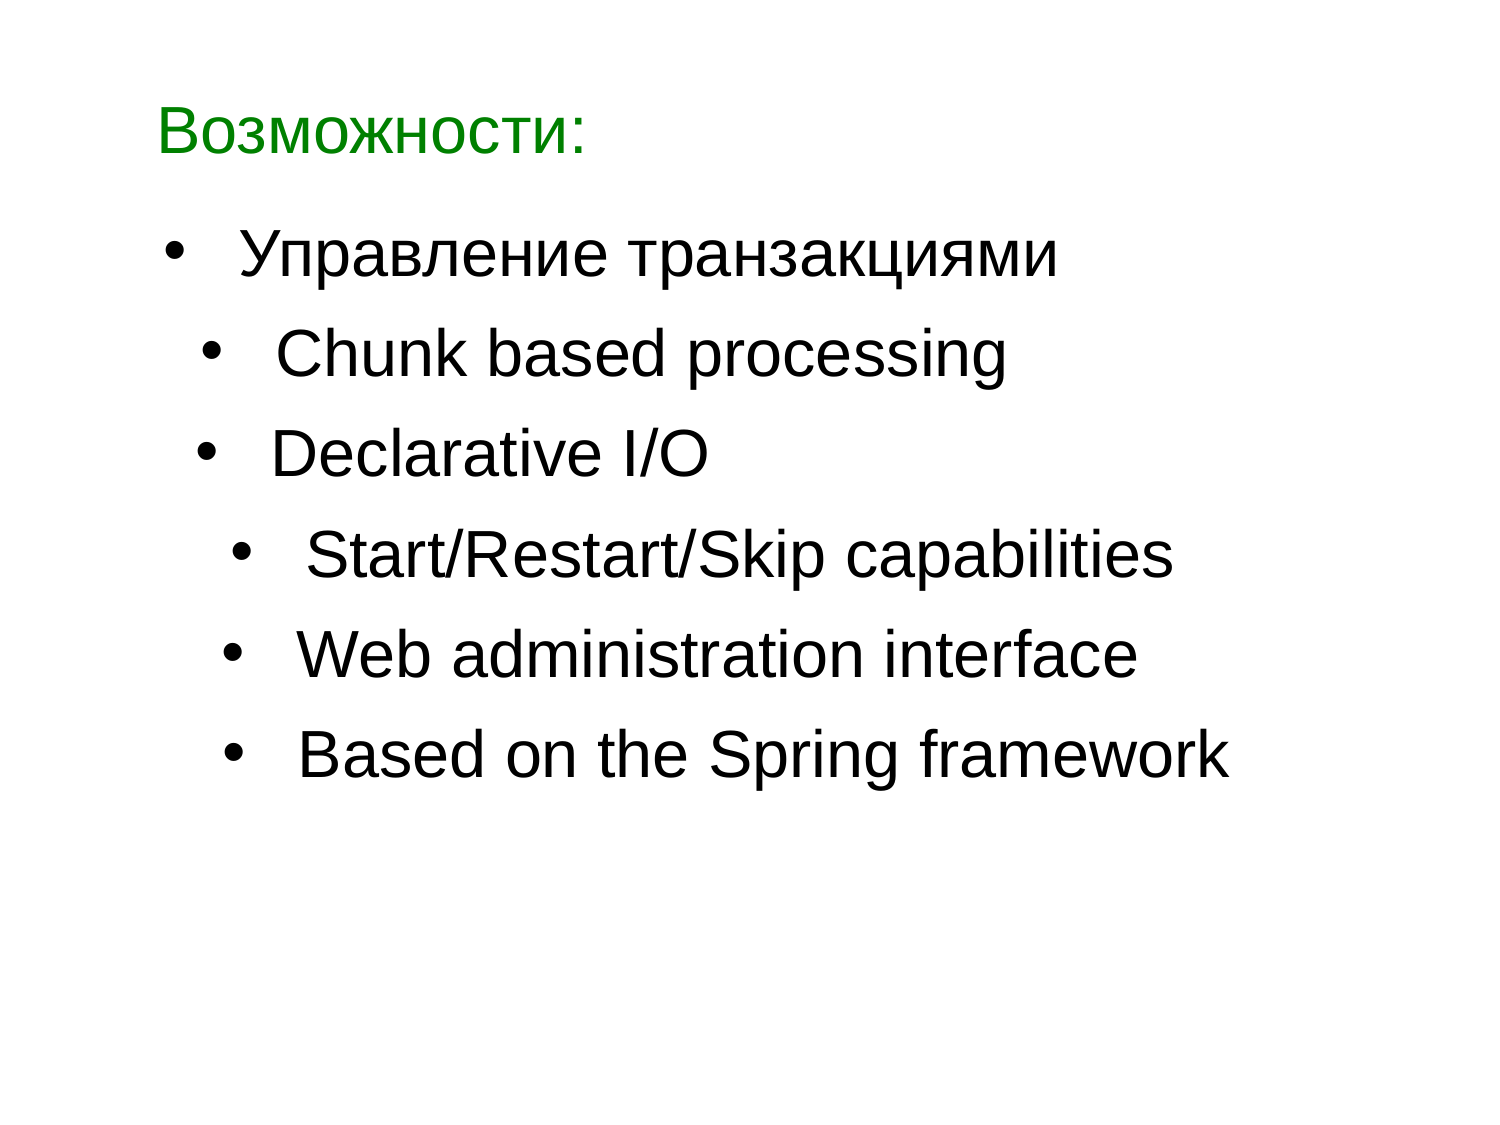

Возможности:
Управление транзакциями
Chunk based processing
Declarative I/O
Start/Restart/Skip capabilities
Web administration interface
Based on the Spring framework